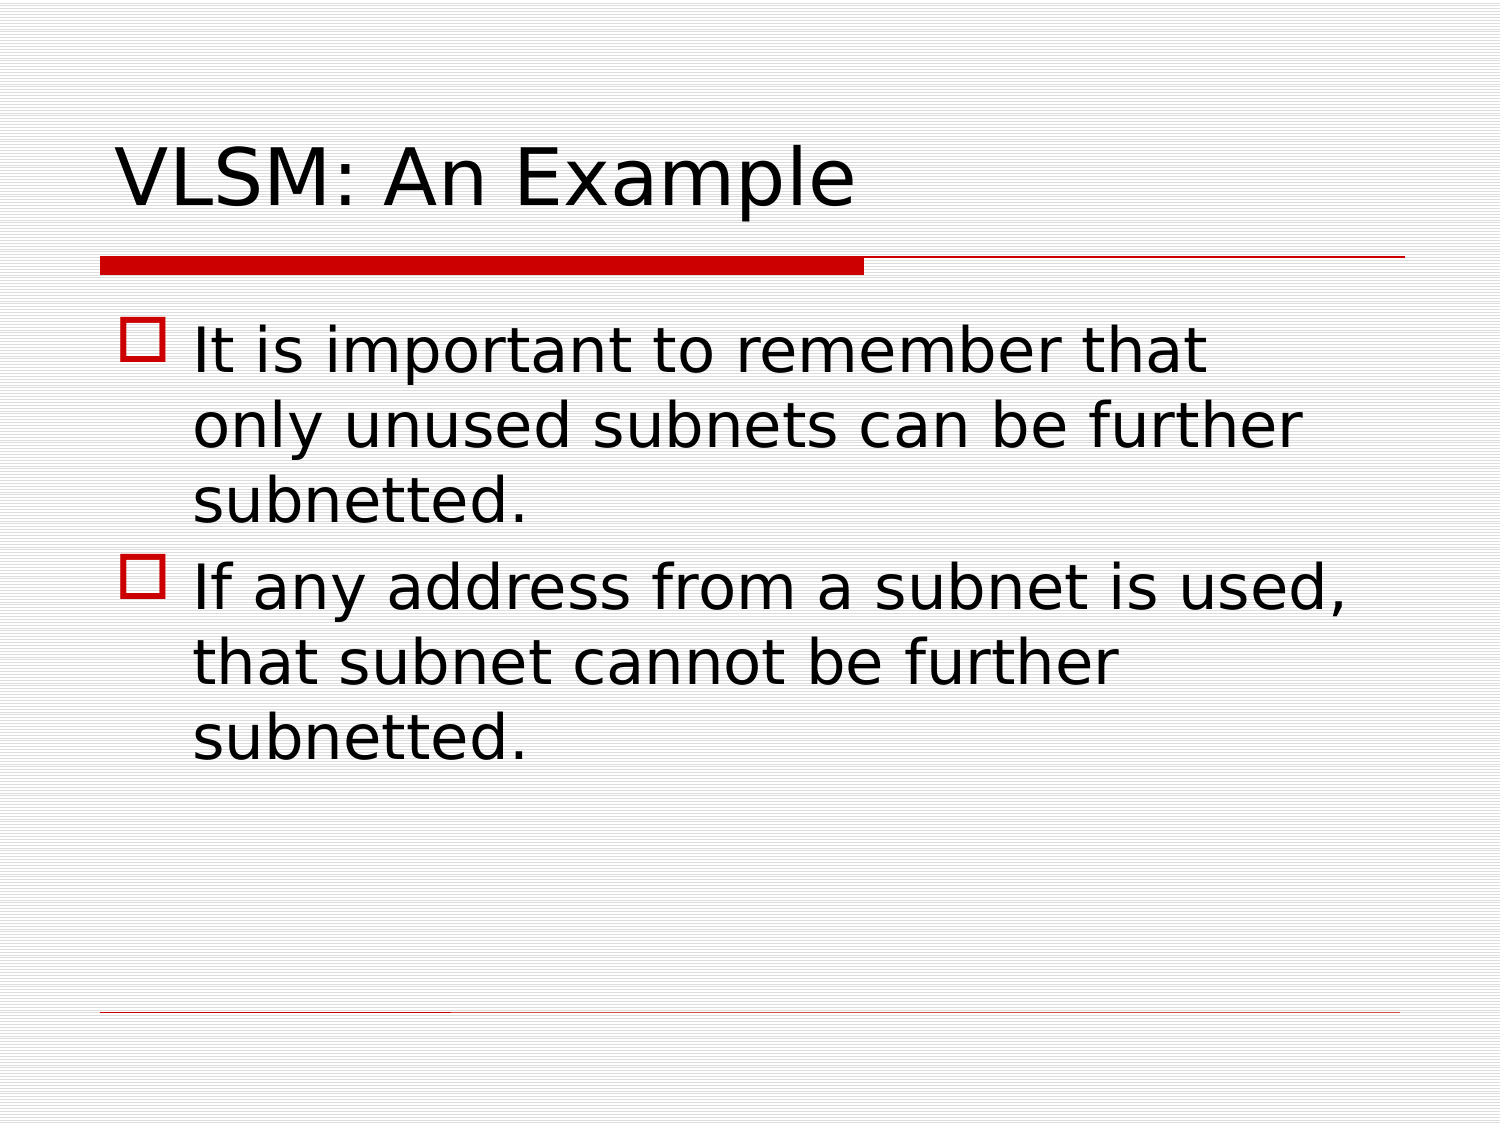

VLSM: An Example
It is important to remember that only unused subnets can be further subnetted.
If any address from a subnet is used, that subnet cannot be further subnetted.